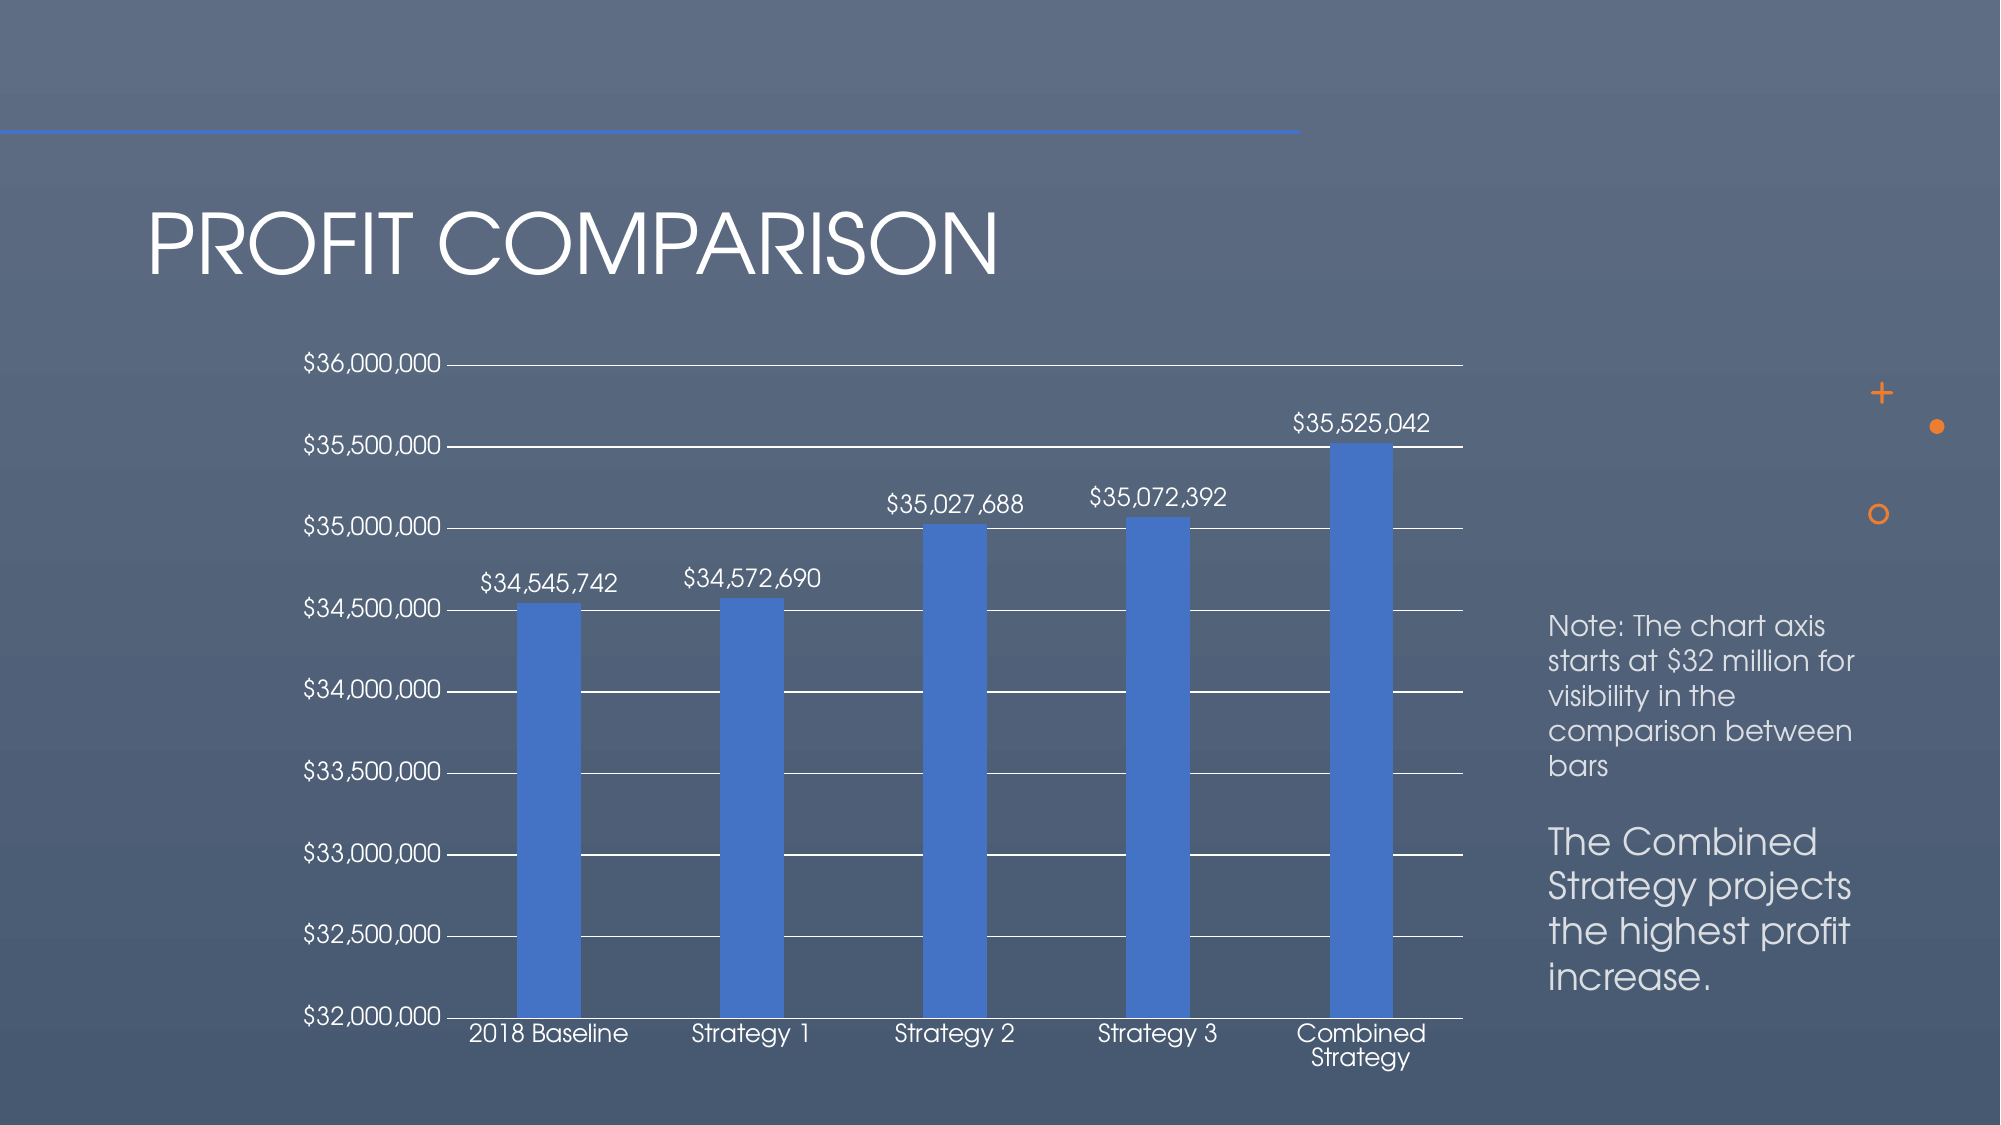

# PROFIT COMPARISON

### Chart

| Category |  |
|---|---|
| 2018 Baseline | 34545742.079999894 |
| Strategy 1 | 34572689.6199999 |
| Strategy 2 | 35027688.2799999 |
| Strategy 3 | 35072391.829999894 |
| Combined Strategy | 35525041.5699999 |

Note: The chart axis starts at $32 million for visibility in the comparison between bars

The Combined Strategy projects the highest profit increase.
15